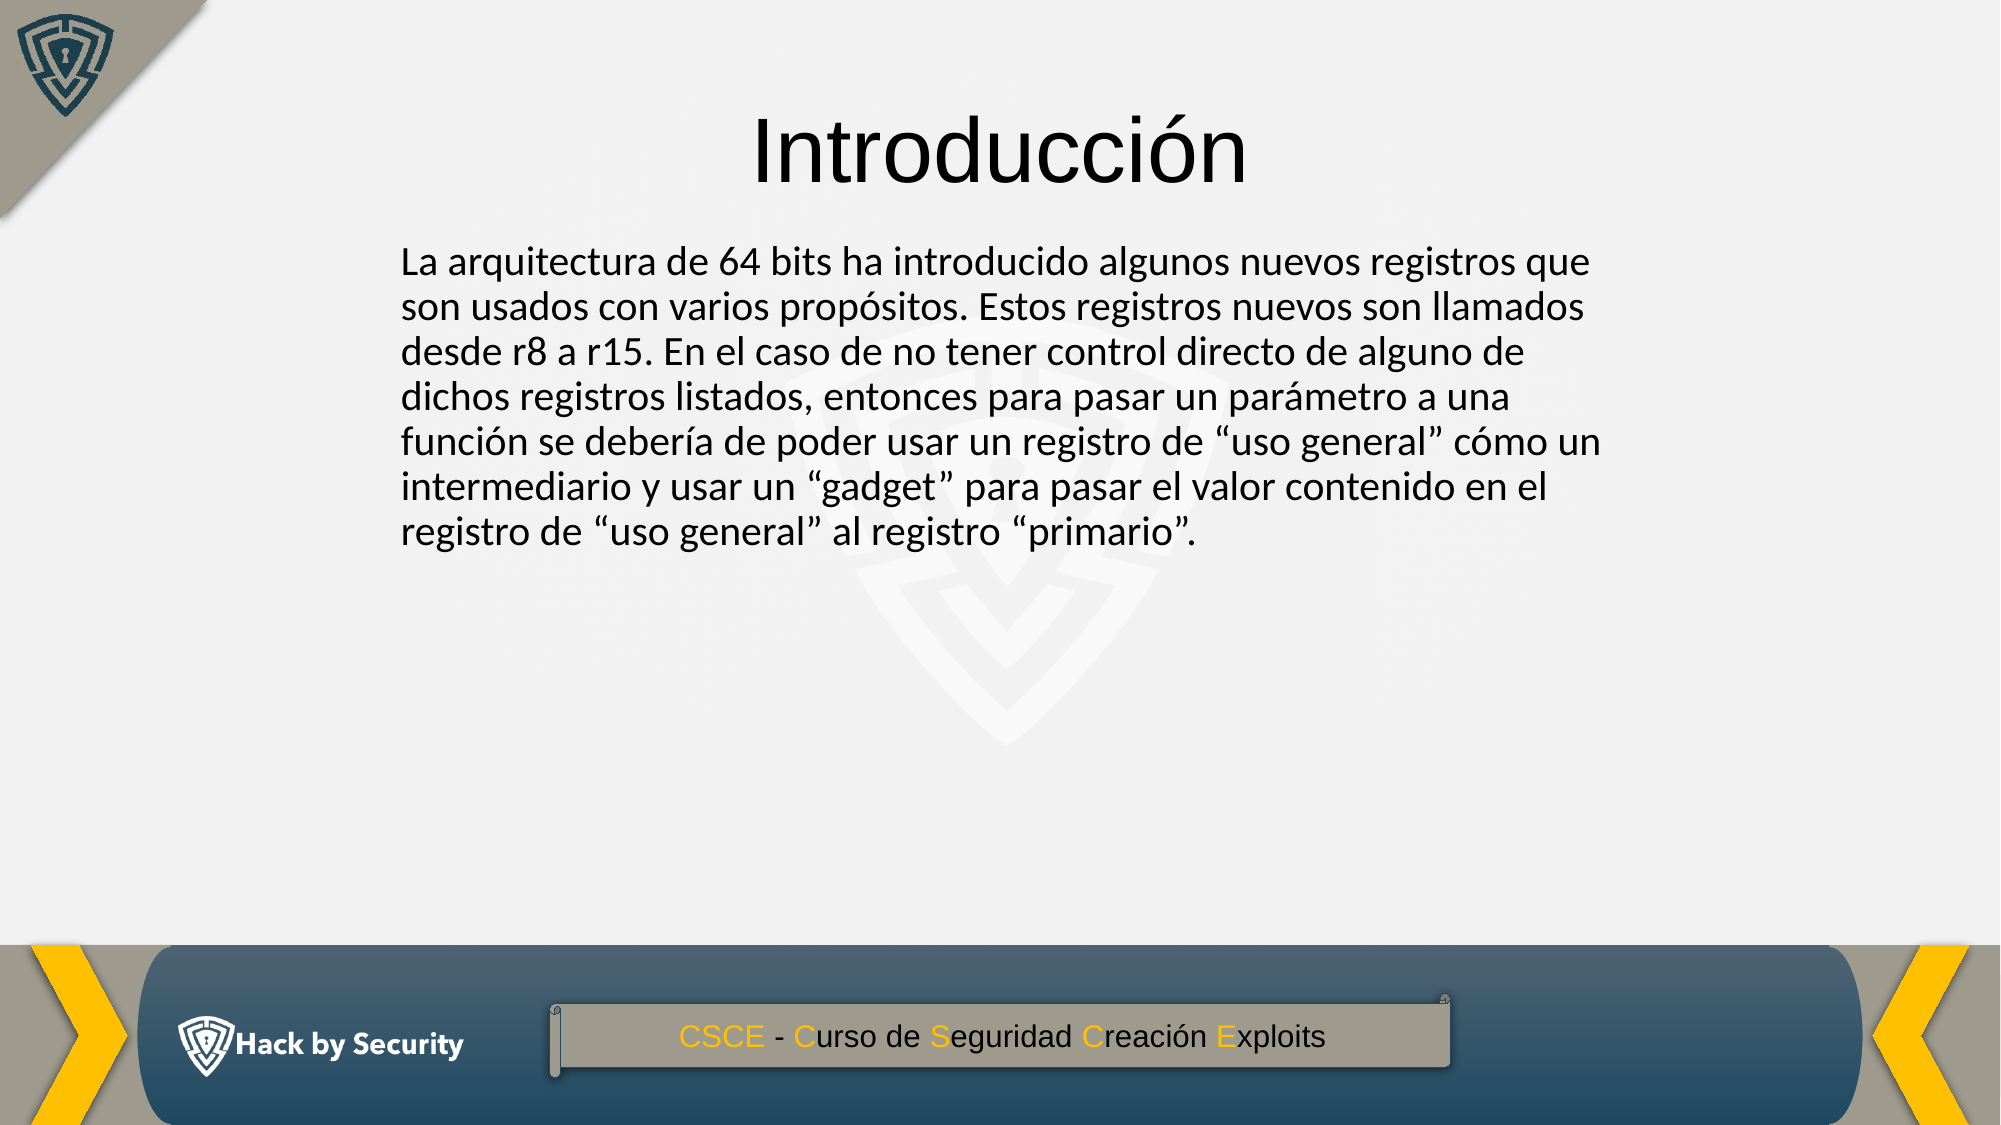

Introducción
La arquitectura de 64 bits ha introducido algunos nuevos registros que son usados con varios propósitos. Estos registros nuevos son llamados desde r8 a r15. En el caso de no tener control directo de alguno de dichos registros listados, entonces para pasar un parámetro a una función se debería de poder usar un registro de “uso general” cómo un intermediario y usar un “gadget” para pasar el valor contenido en el registro de “uso general” al registro “primario”.